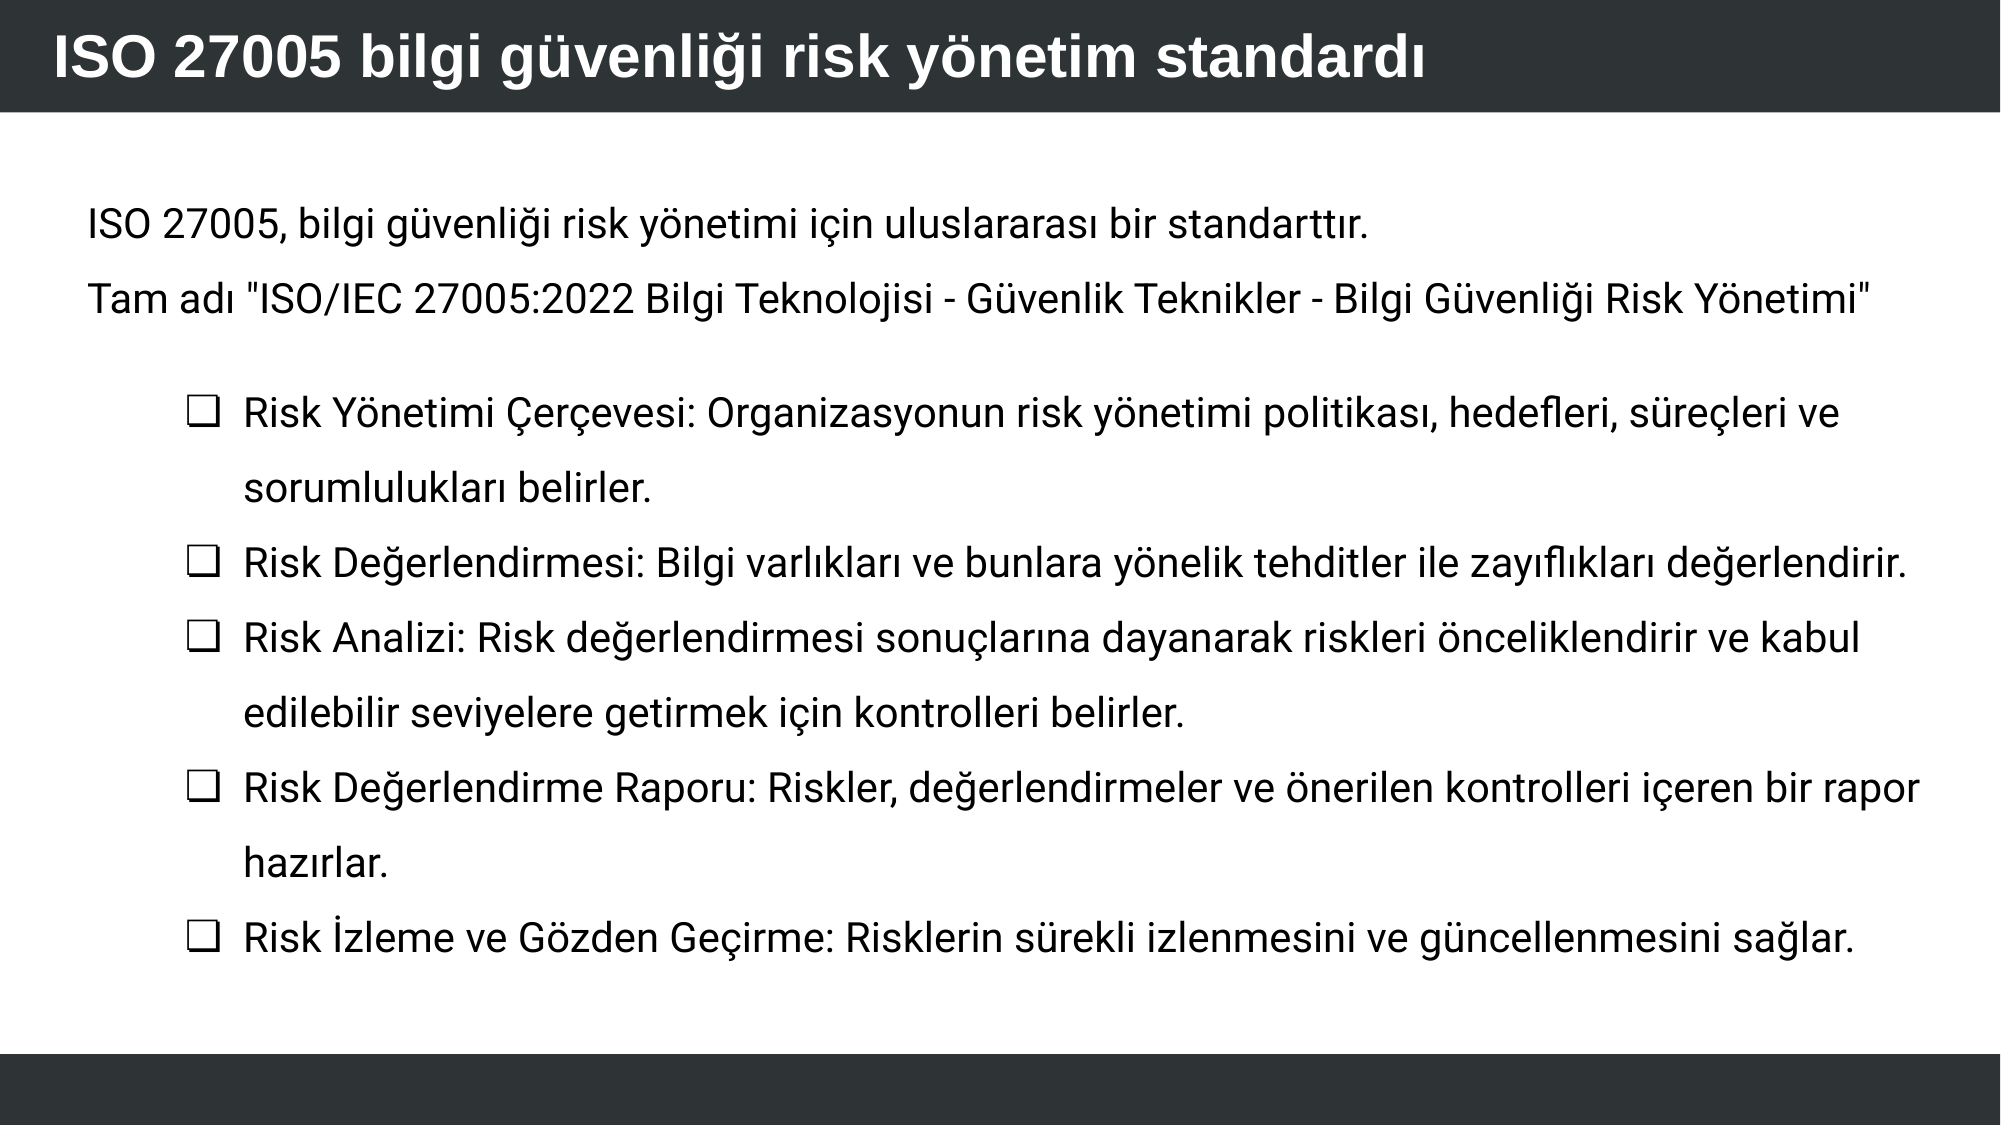

# ISO 27005 bilgi güvenliği risk yönetim standardı
ISO 27005, bilgi güvenliği risk yönetimi için uluslararası bir standarttır.
Tam adı "ISO/IEC 27005:2022 Bilgi Teknolojisi - Güvenlik Teknikler - Bilgi Güvenliği Risk Yönetimi"
Risk Yönetimi Çerçevesi: Organizasyonun risk yönetimi politikası, hedefleri, süreçleri ve sorumlulukları belirler.
Risk Değerlendirmesi: Bilgi varlıkları ve bunlara yönelik tehditler ile zayıflıkları değerlendirir.
Risk Analizi: Risk değerlendirmesi sonuçlarına dayanarak riskleri önceliklendirir ve kabul edilebilir seviyelere getirmek için kontrolleri belirler.
Risk Değerlendirme Raporu: Riskler, değerlendirmeler ve önerilen kontrolleri içeren bir rapor hazırlar.
Risk İzleme ve Gözden Geçirme: Risklerin sürekli izlenmesini ve güncellenmesini sağlar.